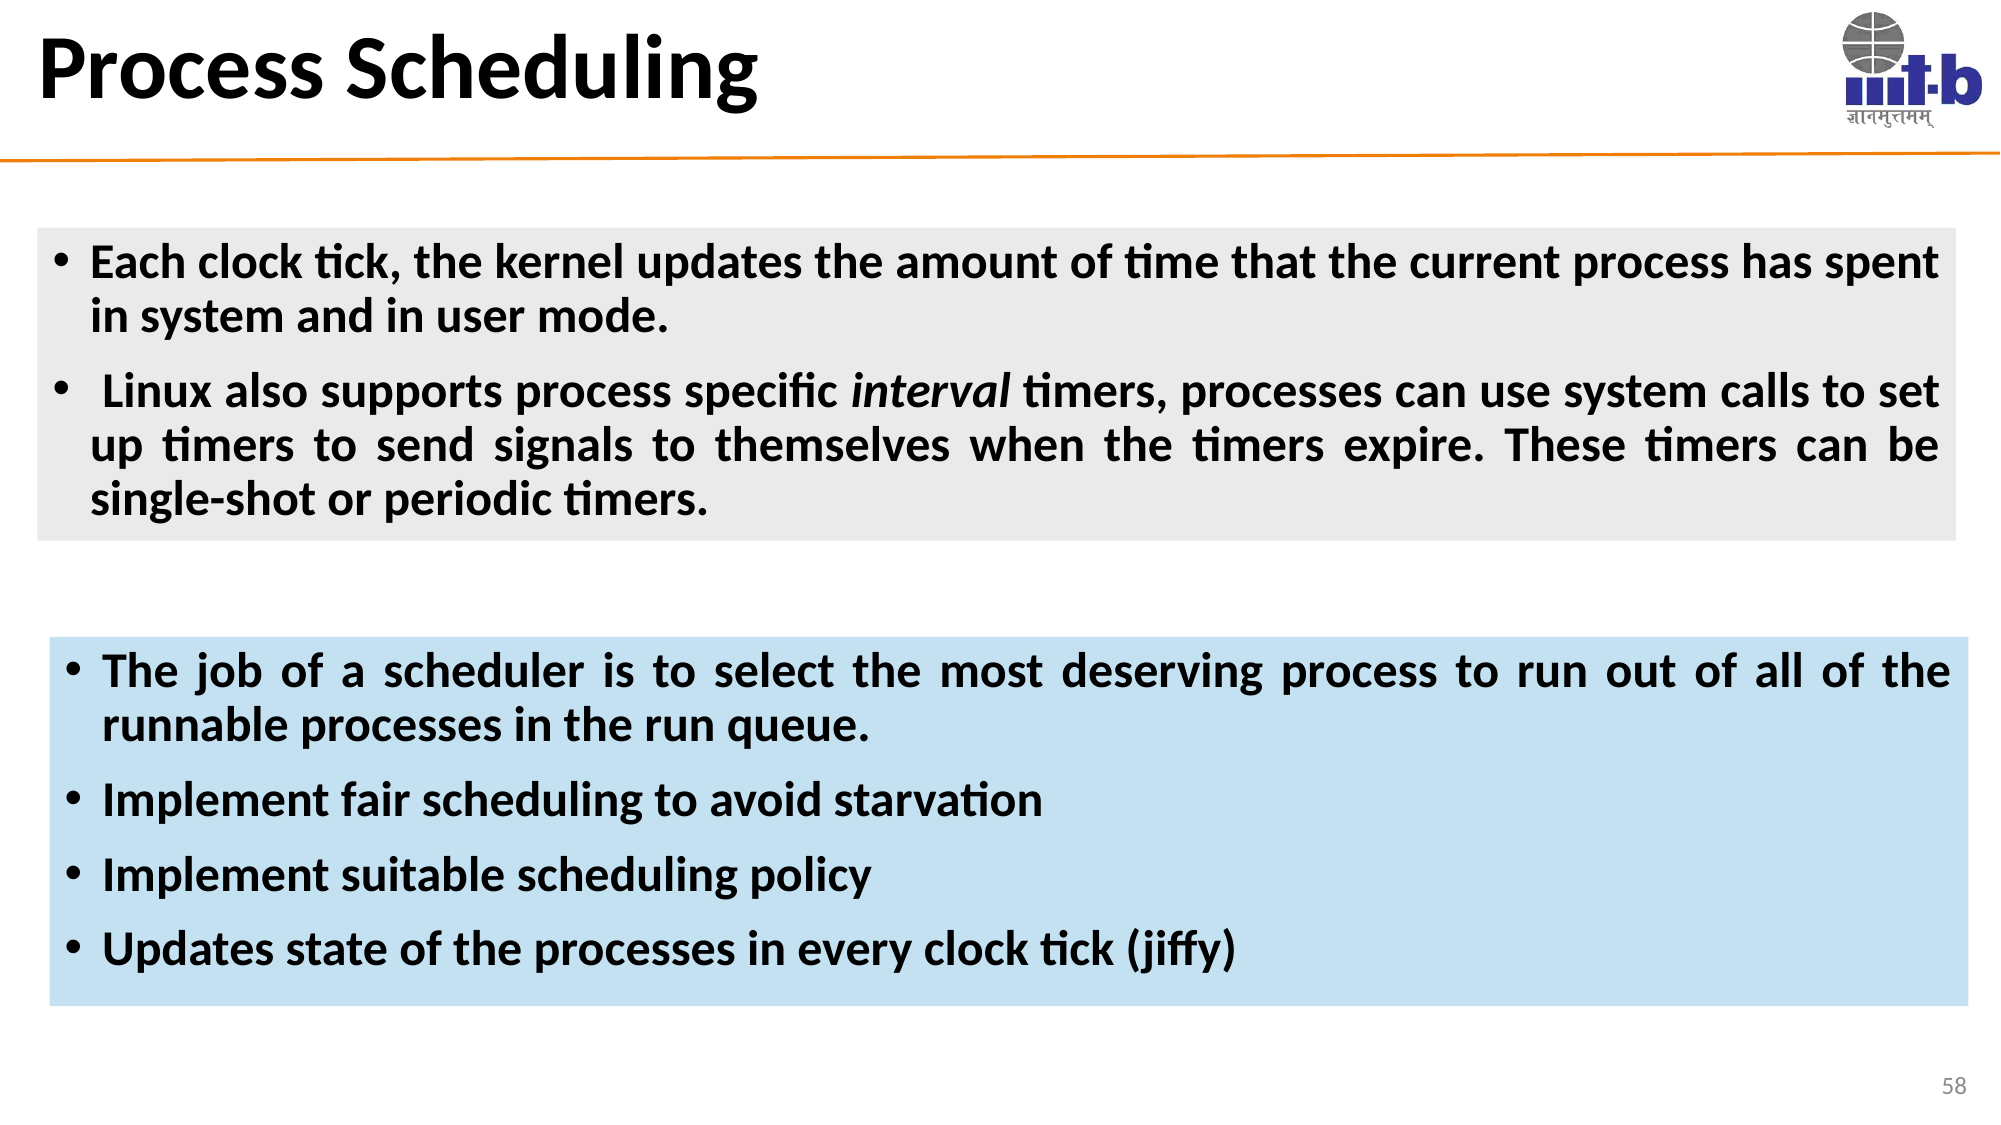

# Process Scheduling
Each clock tick, the kernel updates the amount of time that the current process has spent in system and in user mode.
 Linux also supports process specific interval timers, processes can use system calls to set up timers to send signals to themselves when the timers expire. These timers can be single-shot or periodic timers.

The job of a scheduler is to select the most deserving process to run out of all of the runnable processes in the run queue.
Implement fair scheduling to avoid starvation
Implement suitable scheduling policy
Updates state of the processes in every clock tick (jiffy)
58